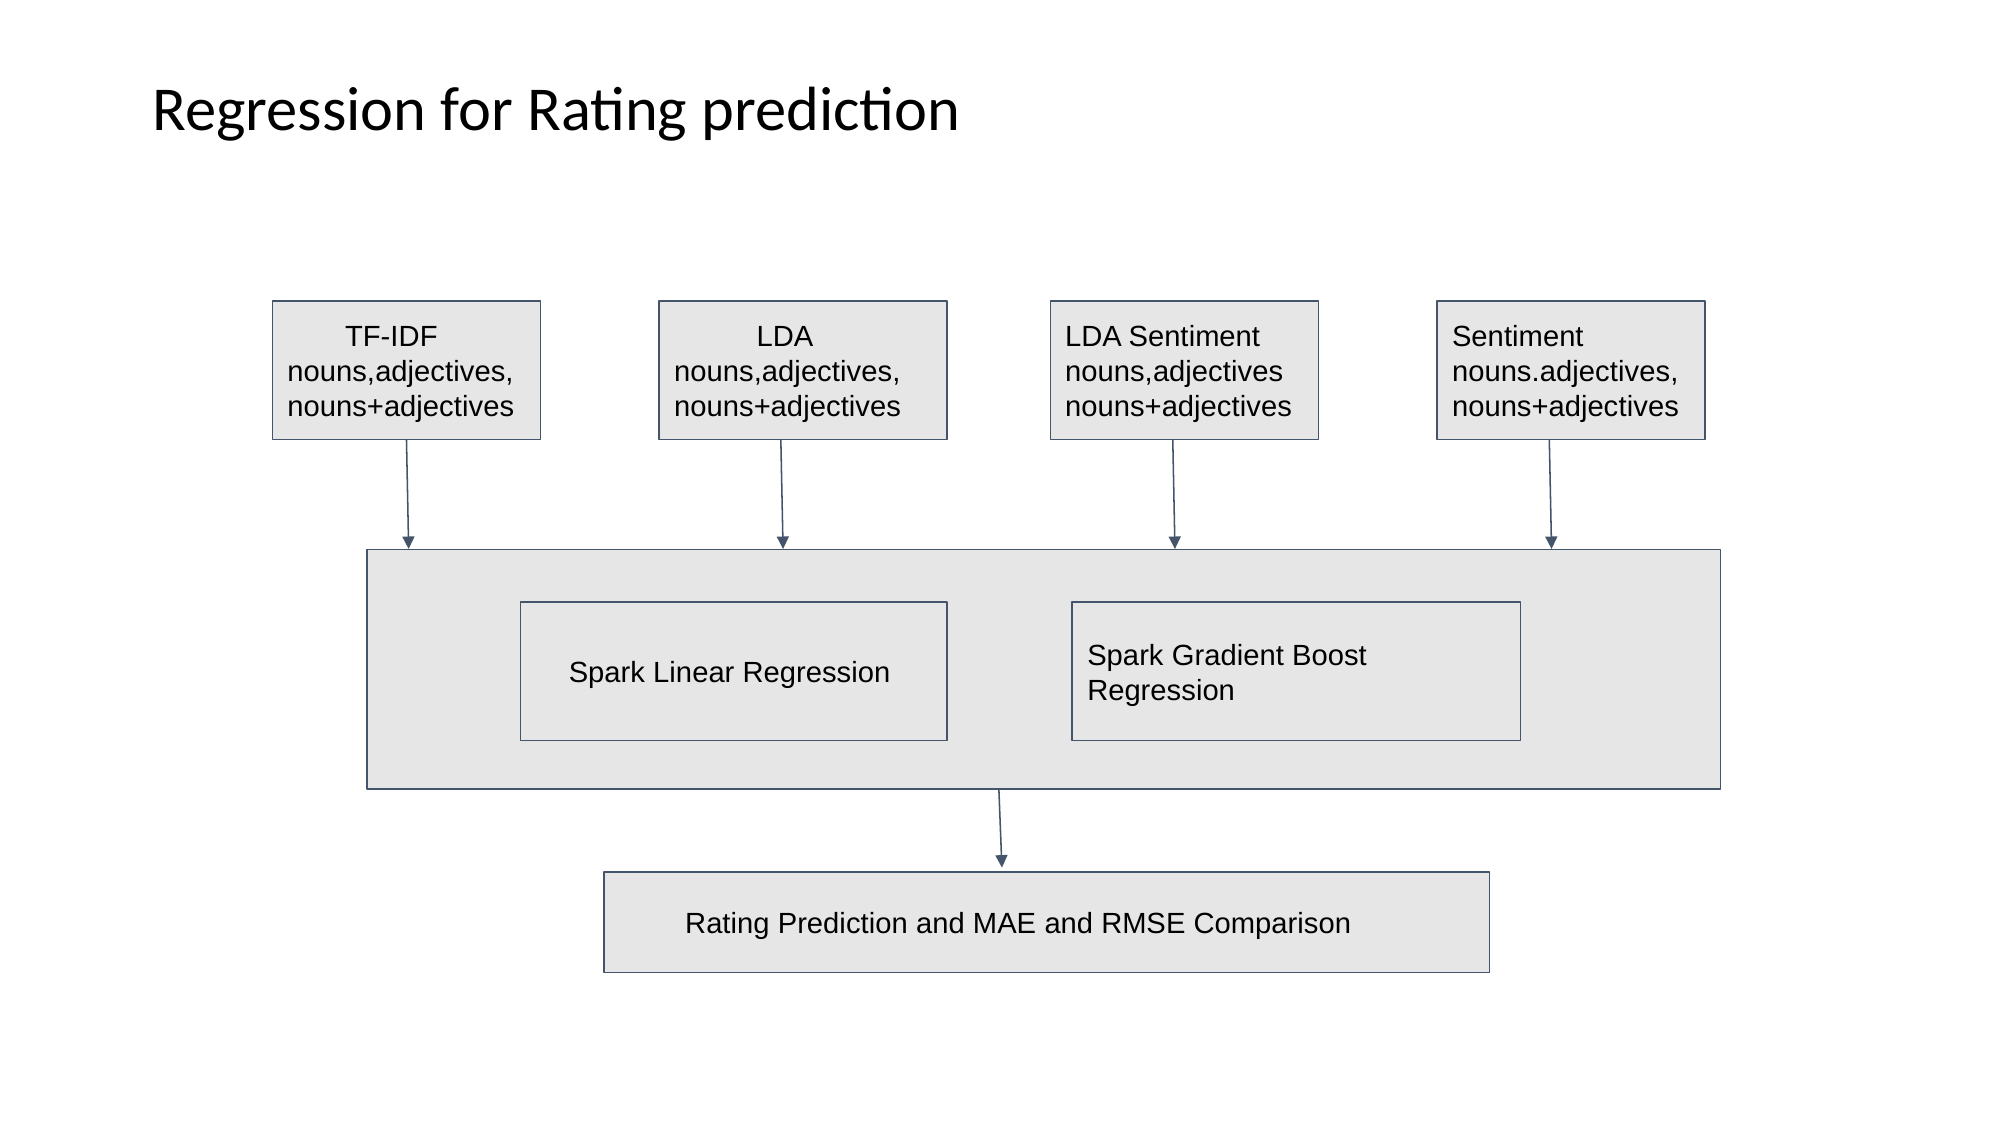

# Regression for Rating prediction

LDA Sentiment
nouns,adjectives
nouns+adjectives
       TF-IDF
nouns,adjectives,
nouns+adjectives
          LDA
nouns,adjectives,
nouns+adjectives
Sentiment
nouns.adjectives,nouns+adjectives

    Spark Linear Regression
Spark Gradient Boost Regression
        Rating Prediction and MAE and RMSE Comparison